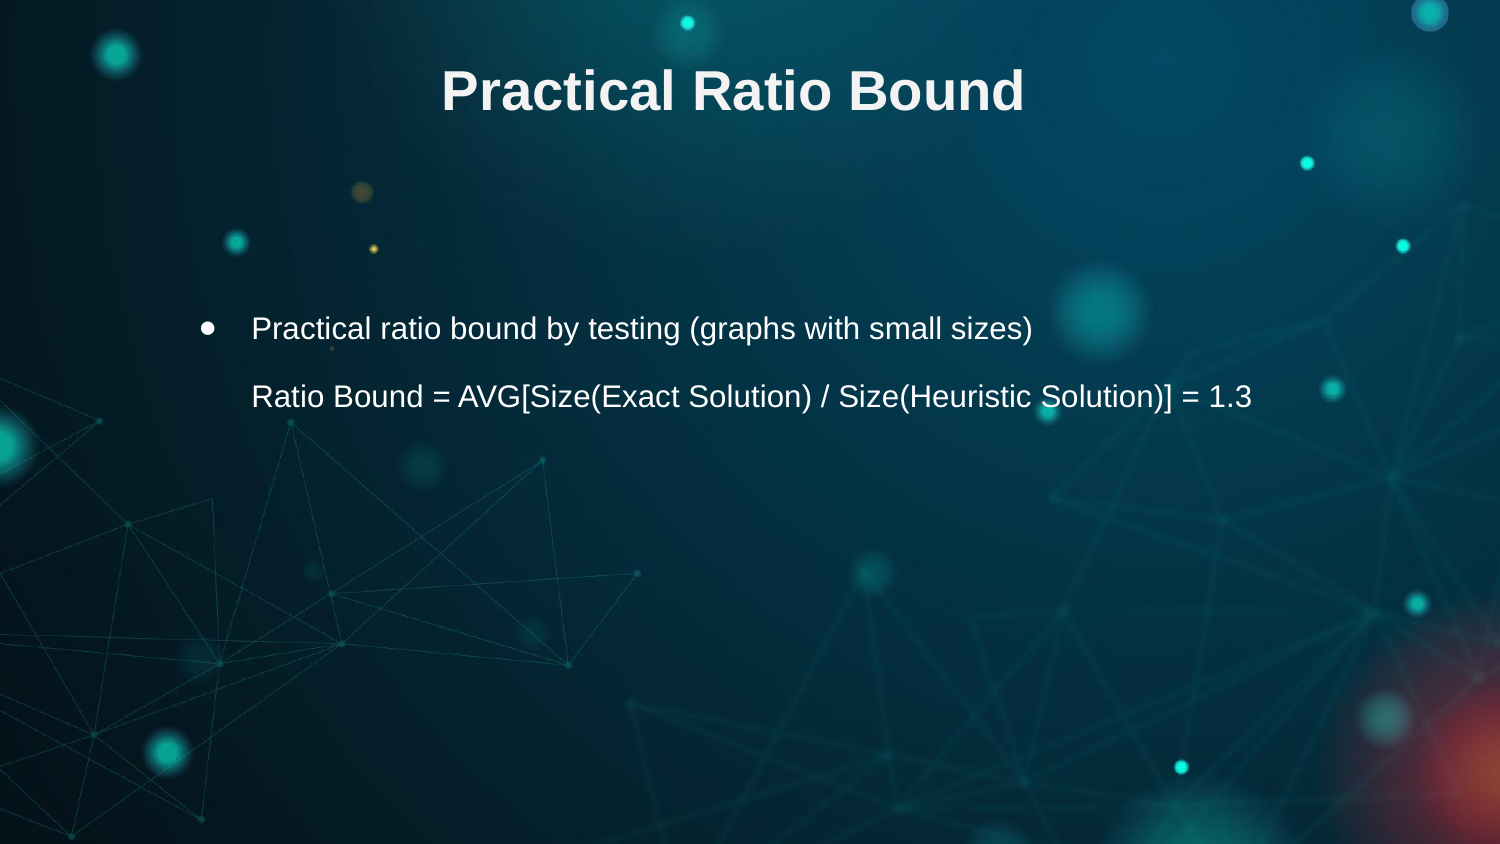

# Practical Ratio Bound

Practical ratio bound by testing (graphs with small sizes)
Ratio Bound = AVG[Size(Exact Solution) / Size(Heuristic Solution)] = 1.3